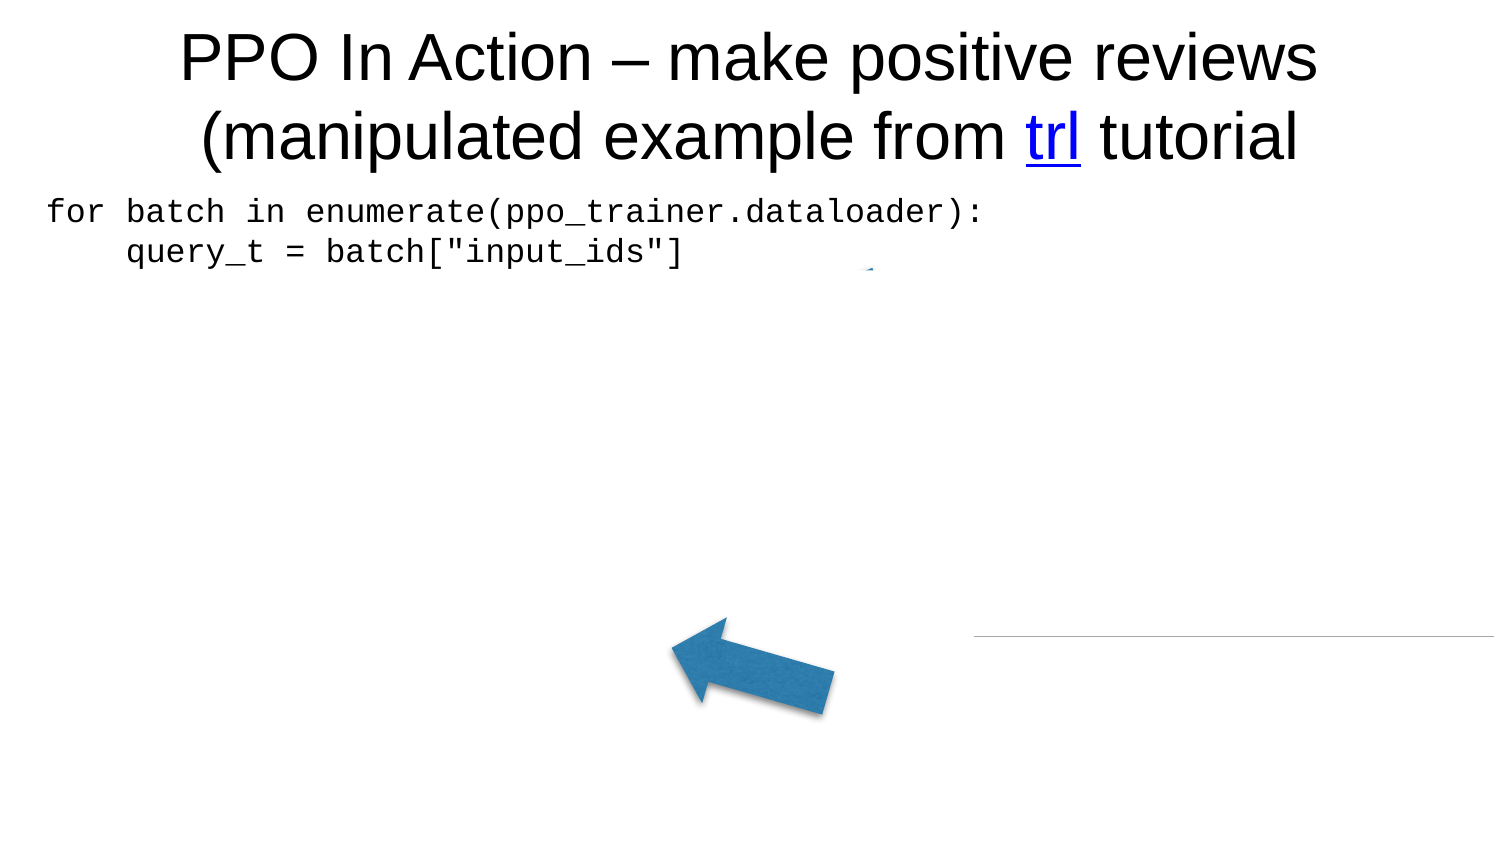

# PPO In Action – make positive reviews (manipulated example from trl tutorial
for batch in enumerate(ppo_trainer.dataloader):
    query_t = batch["input_ids"]
    #### Get response from gpt2
    response_t = []
    for query in queries:
	   response_t.append(ppo_trainer.generate(query...))
    batch["response"] = [tokenizer.decode(r) for r in response_t]
    #### Compute sentiment score
    texts = [q + r for q, r in zip(batch["query"], batch["response"])]
    outputs = sentiment_pipe(texts...)
    rewards = [o[1]["score"] for o in outputs]

    #### Run PPO step
    stats = ppo_trainer.step(query_t, response_t, rewards)

run the model to produce output

positive signal used as reward